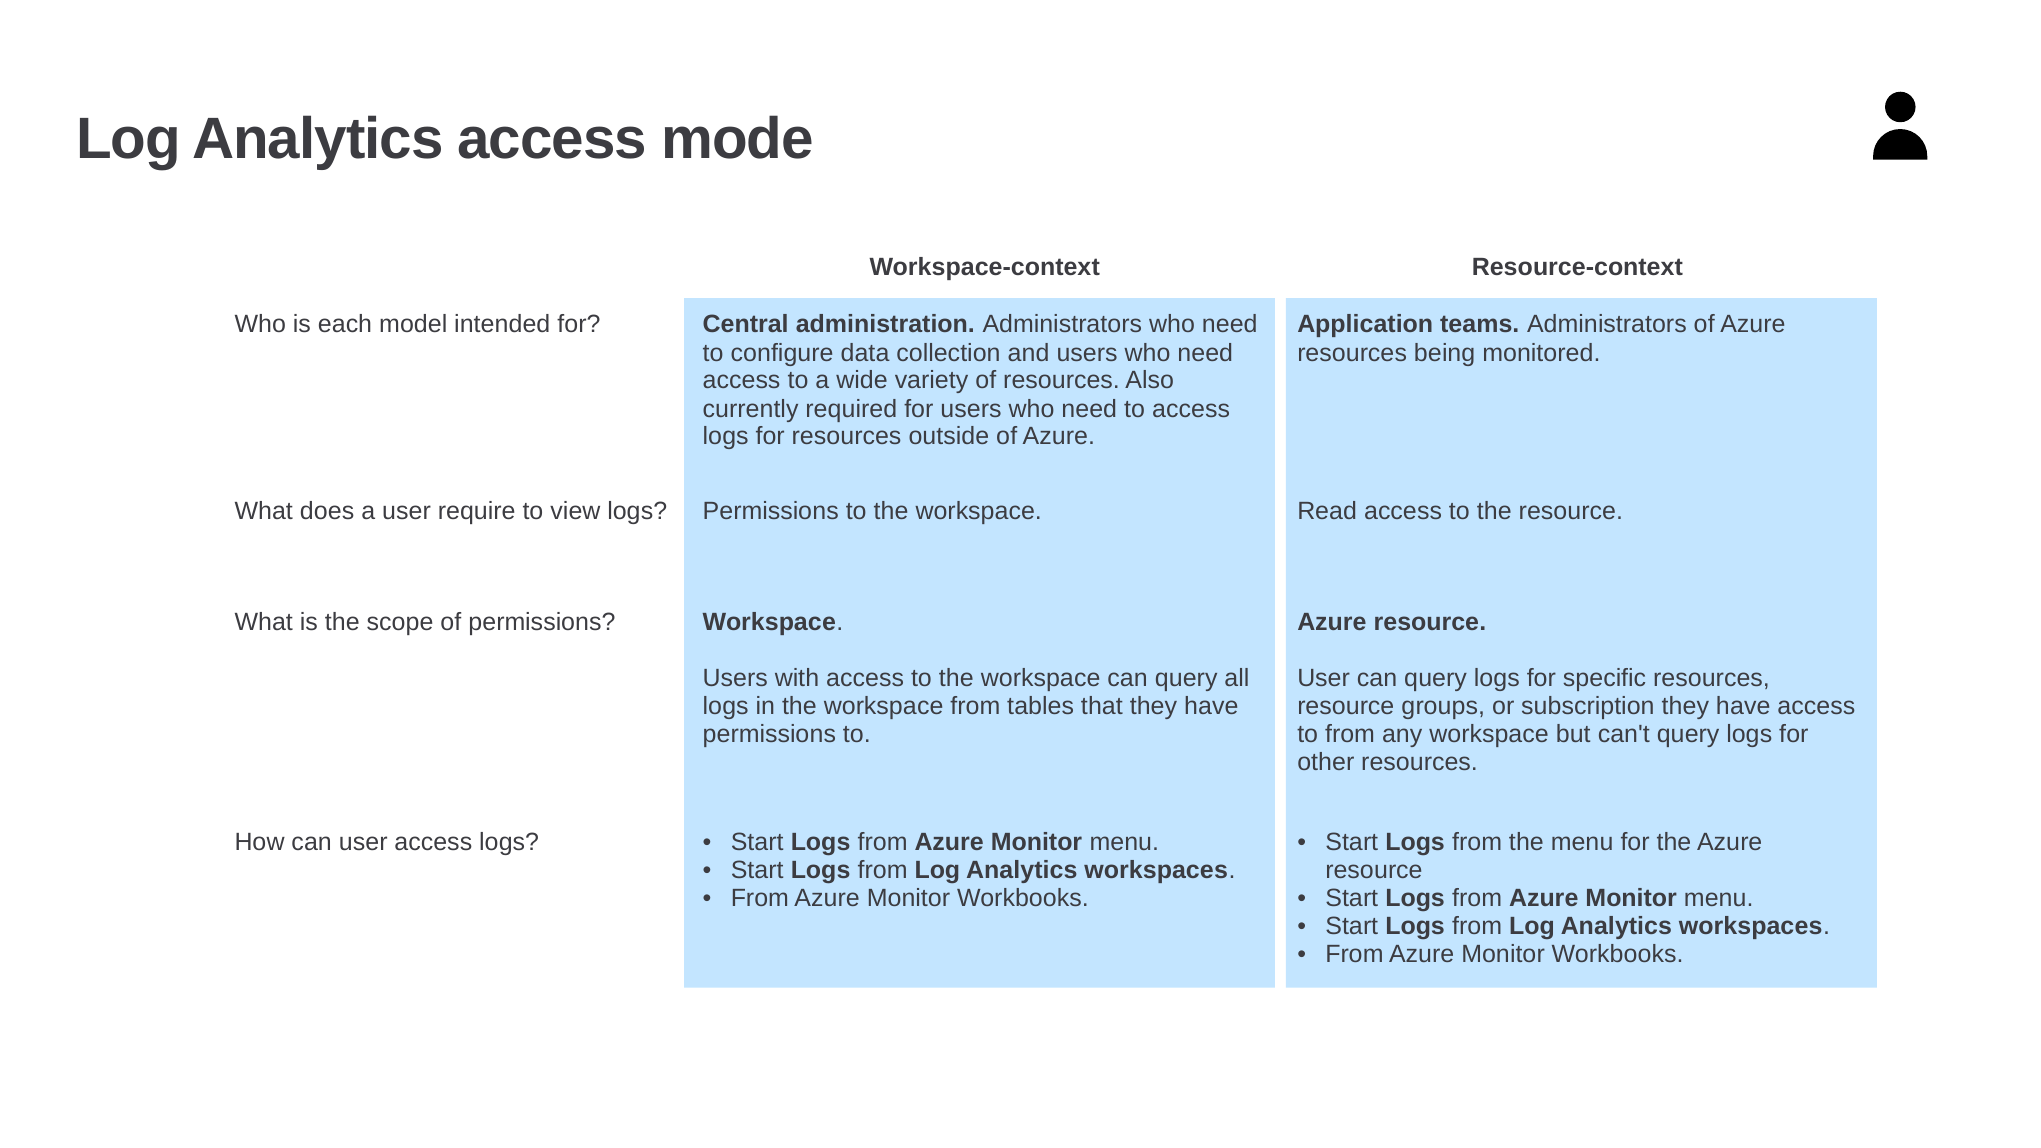

# Log Analytics access mode
|  | Workspace-context | Resource-context |
| --- | --- | --- |
| Who is each model intended for? | Central administration. Administrators who need to configure data collection and users who need access to a wide variety of resources. Also currently required for users who need to access logs for resources outside of Azure. | Application teams. Administrators of Azure resources being monitored. |
| What does a user require to view logs? | Permissions to the workspace. | Read access to the resource. |
| What is the scope of permissions? | Workspace. Users with access to the workspace can query all logs in the workspace from tables that they have permissions to. | Azure resource. User can query logs for specific resources, resource groups, or subscription they have access to from any workspace but can't query logs for other resources. |
| How can user access logs? | Start Logs from Azure Monitor menu. Start Logs from Log Analytics workspaces. From Azure Monitor Workbooks. | Start Logs from the menu for the Azure resource Start Logs from Azure Monitor menu. Start Logs from Log Analytics workspaces. From Azure Monitor Workbooks. |